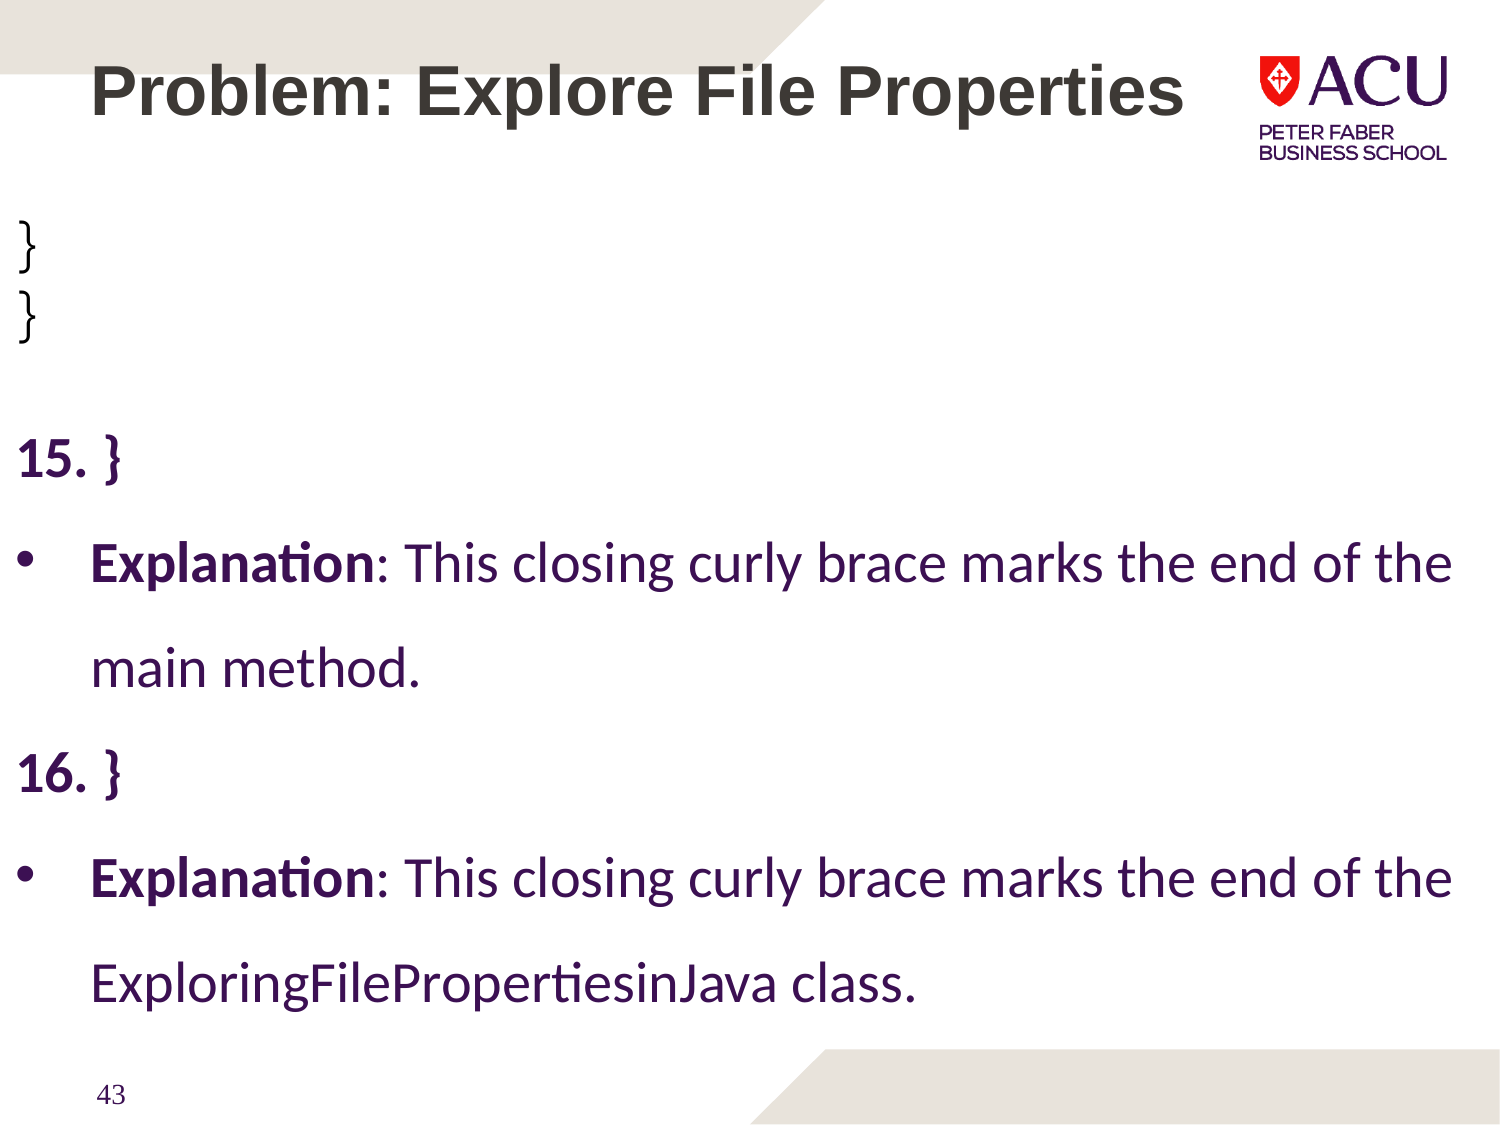

# Problem: Explore File Properties
}
}
15. }
Explanation: This closing curly brace marks the end of the main method.
16. }
Explanation: This closing curly brace marks the end of the ExploringFilePropertiesinJava class.
43